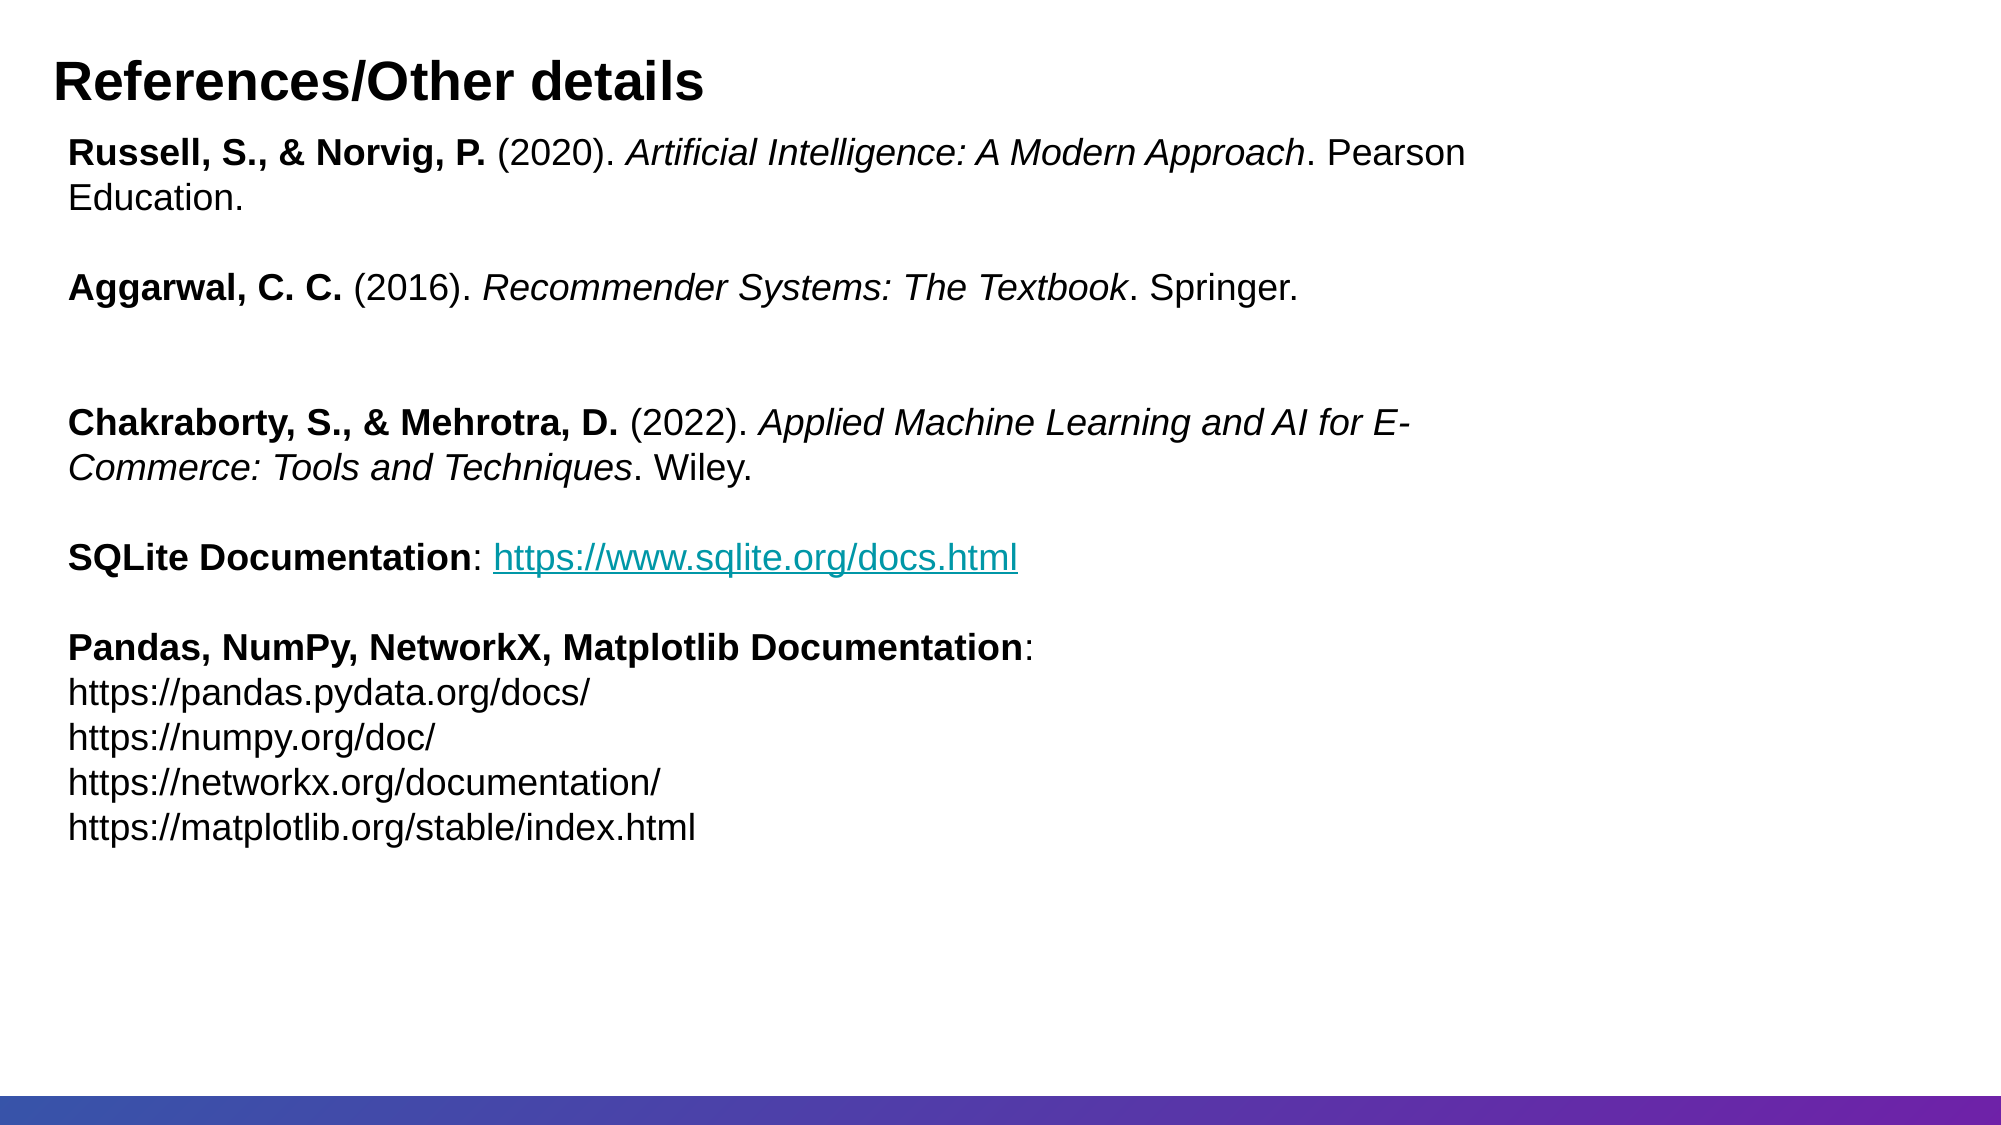

References/Other details
Russell, S., & Norvig, P. (2020). Artificial Intelligence: A Modern Approach. Pearson Education.

Aggarwal, C. C. (2016). Recommender Systems: The Textbook. Springer.

Chakraborty, S., & Mehrotra, D. (2022). Applied Machine Learning and AI for E-Commerce: Tools and Techniques. Wiley.

SQLite Documentation: https://www.sqlite.org/docs.html

Pandas, NumPy, NetworkX, Matplotlib Documentation:
https://pandas.pydata.org/docs/
https://numpy.org/doc/
https://networkx.org/documentation/
https://matplotlib.org/stable/index.html